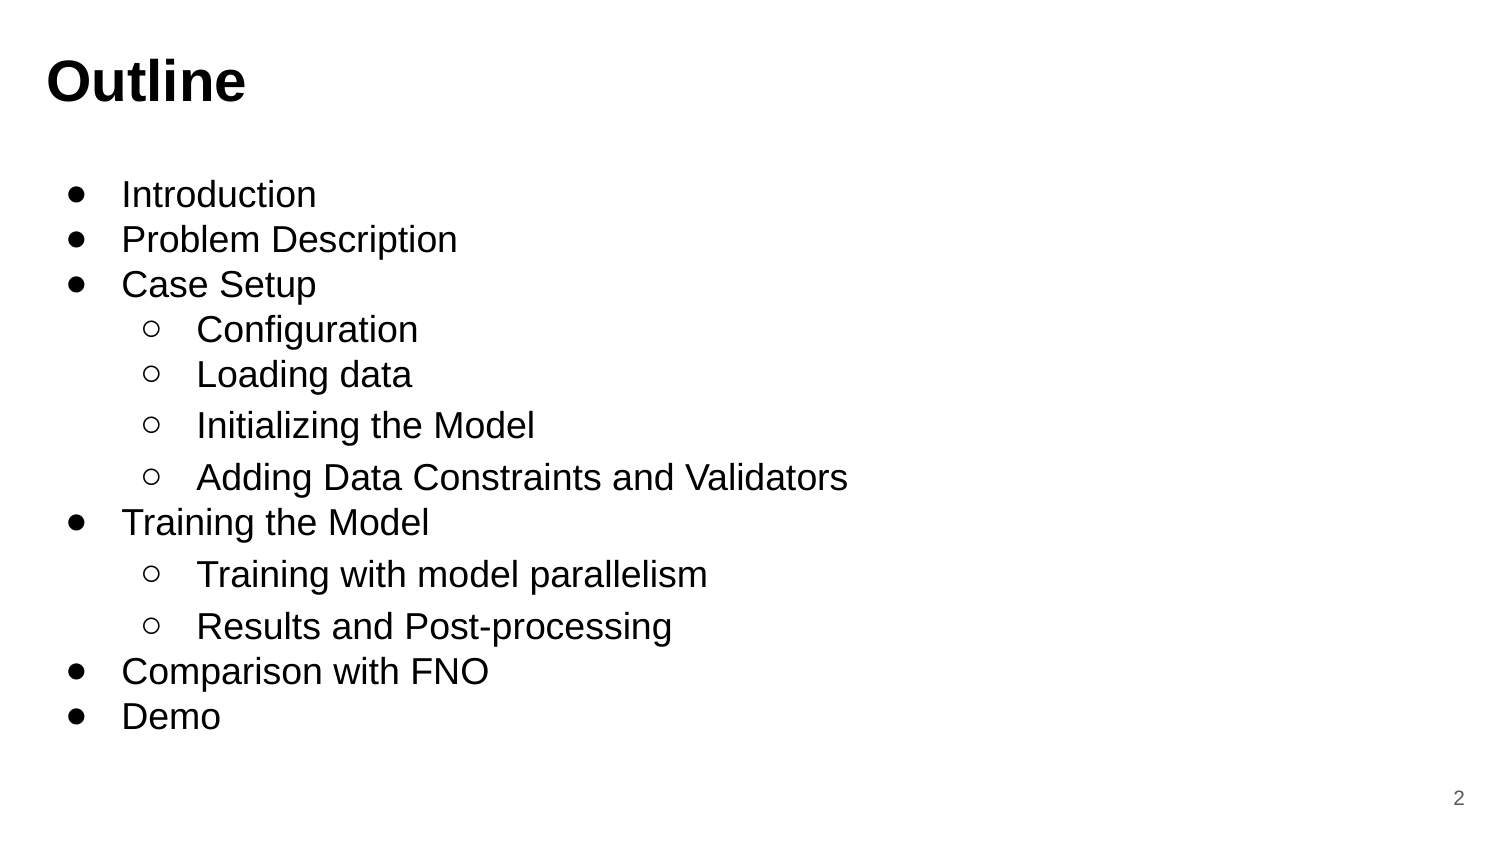

# Outline
Introduction
Problem Description
Case Setup
Configuration
Loading data
Initializing the Model
Adding Data Constraints and Validators
Training the Model
Training with model parallelism
Results and Post-processing
Comparison with FNO
Demo

2